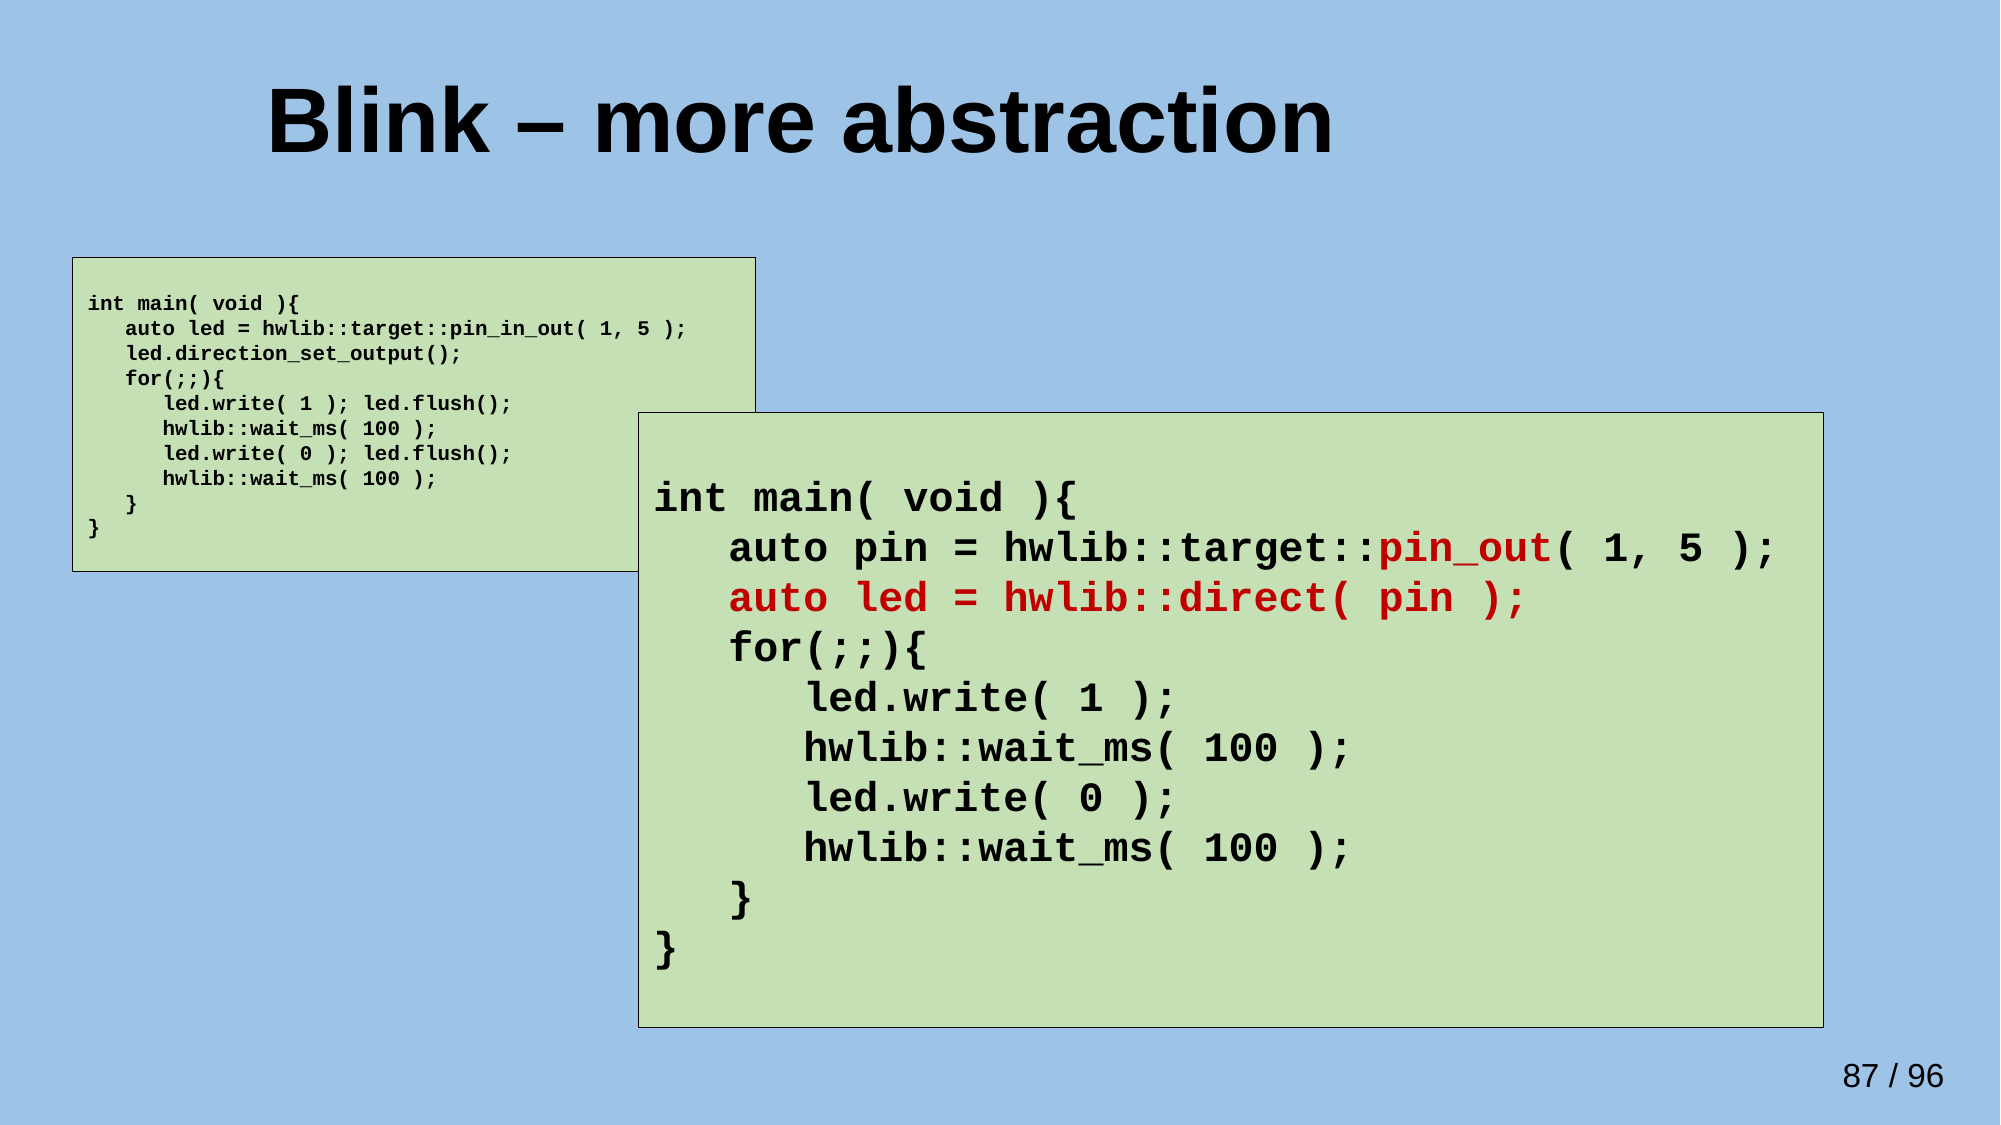

# Blink – more abstraction

int main( void ){
   auto led = hwlib::target::pin_in_out( 1, 5 );
   led.direction_set_output();
   for(;;){
      led.write( 1 ); led.flush();
      hwlib::wait_ms( 100 );
      led.write( 0 ); led.flush();
      hwlib::wait_ms( 100 );
   }
}

int main( void ){
   auto pin = hwlib::target::pin_out( 1, 5 );
   auto led = hwlib::direct( pin );
   for(;;){
      led.write( 1 );
      hwlib::wait_ms( 100 );
      led.write( 0 );
      hwlib::wait_ms( 100 );
   }
}